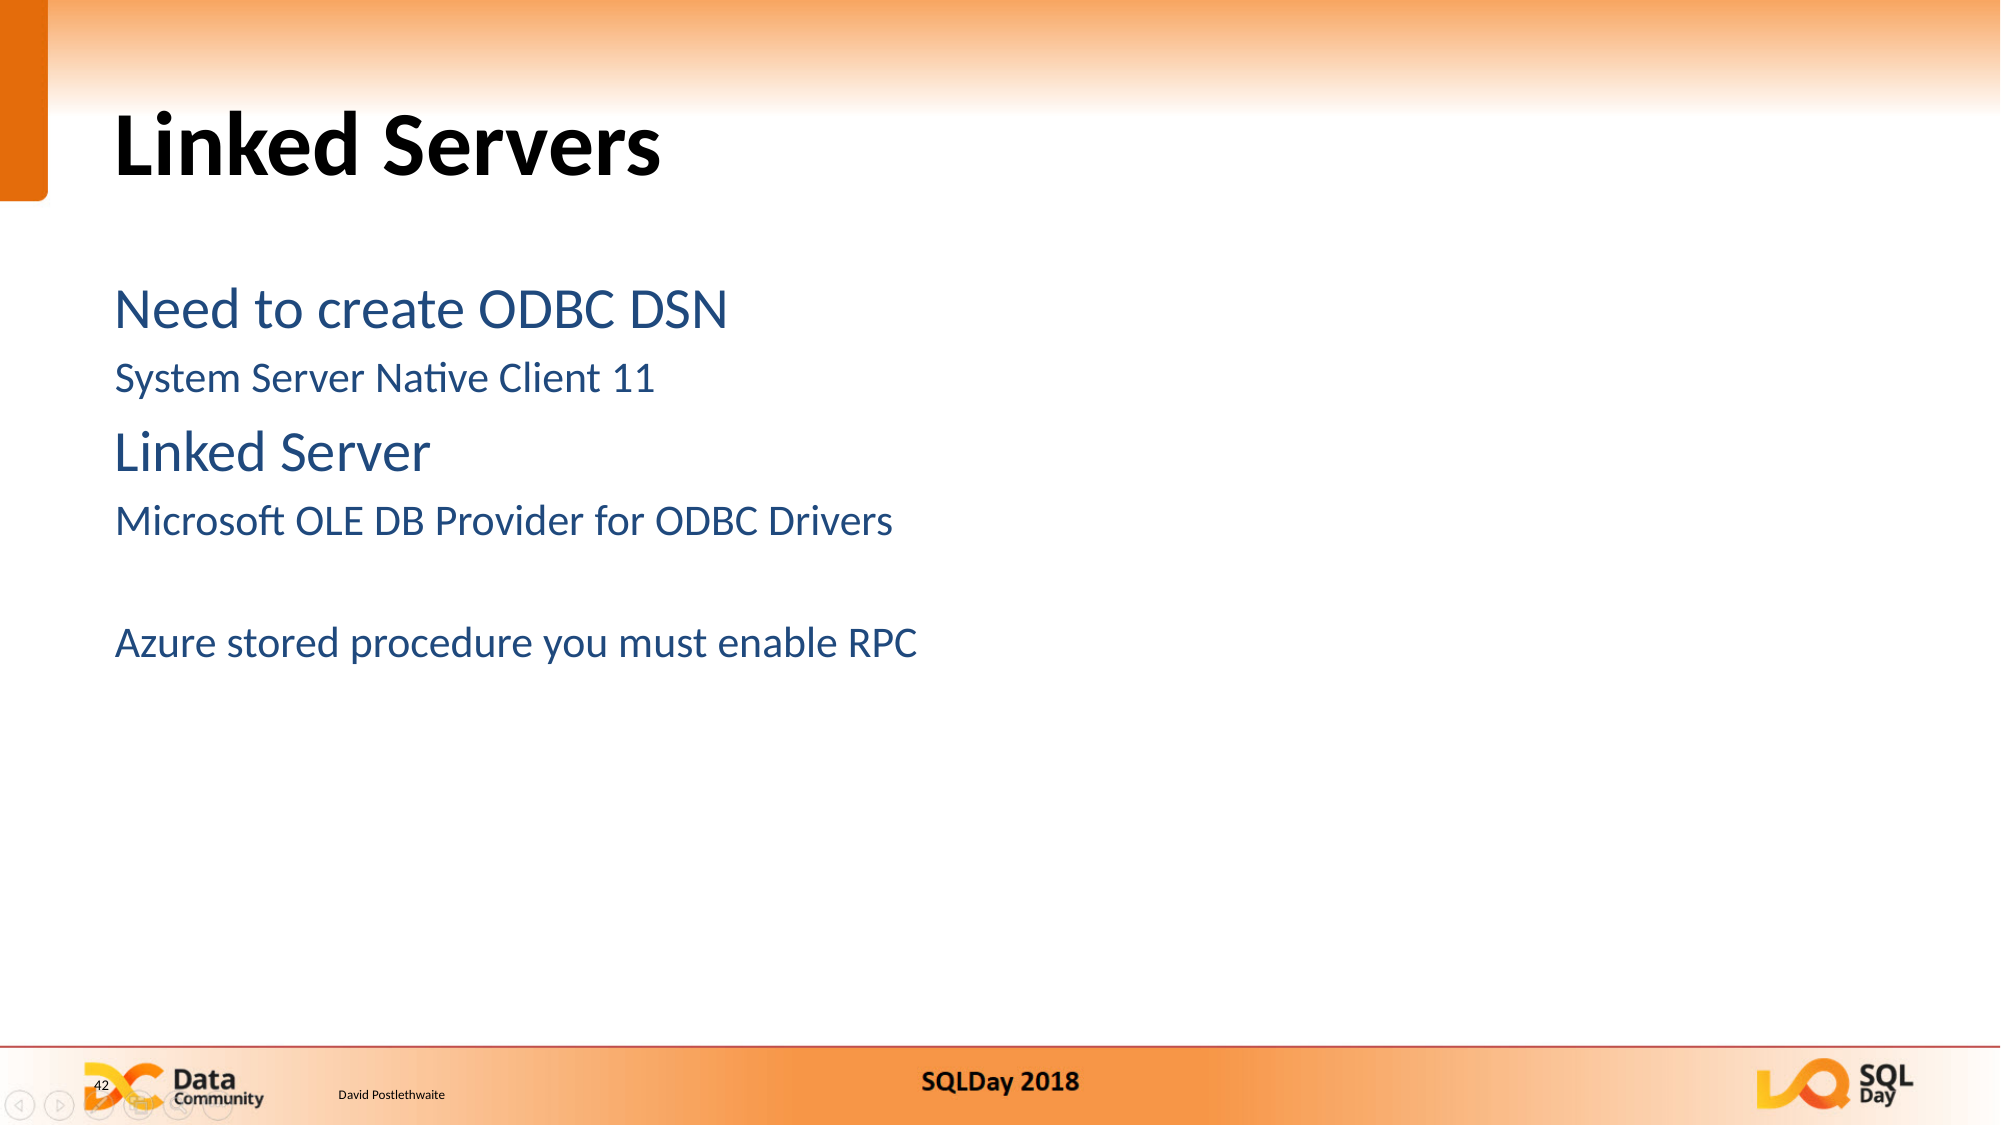

# Linked Servers
Need to create ODBC DSN
System Server Native Client 11
Linked Server
Microsoft OLE DB Provider for ODBC Drivers

Azure stored procedure you must enable RPC